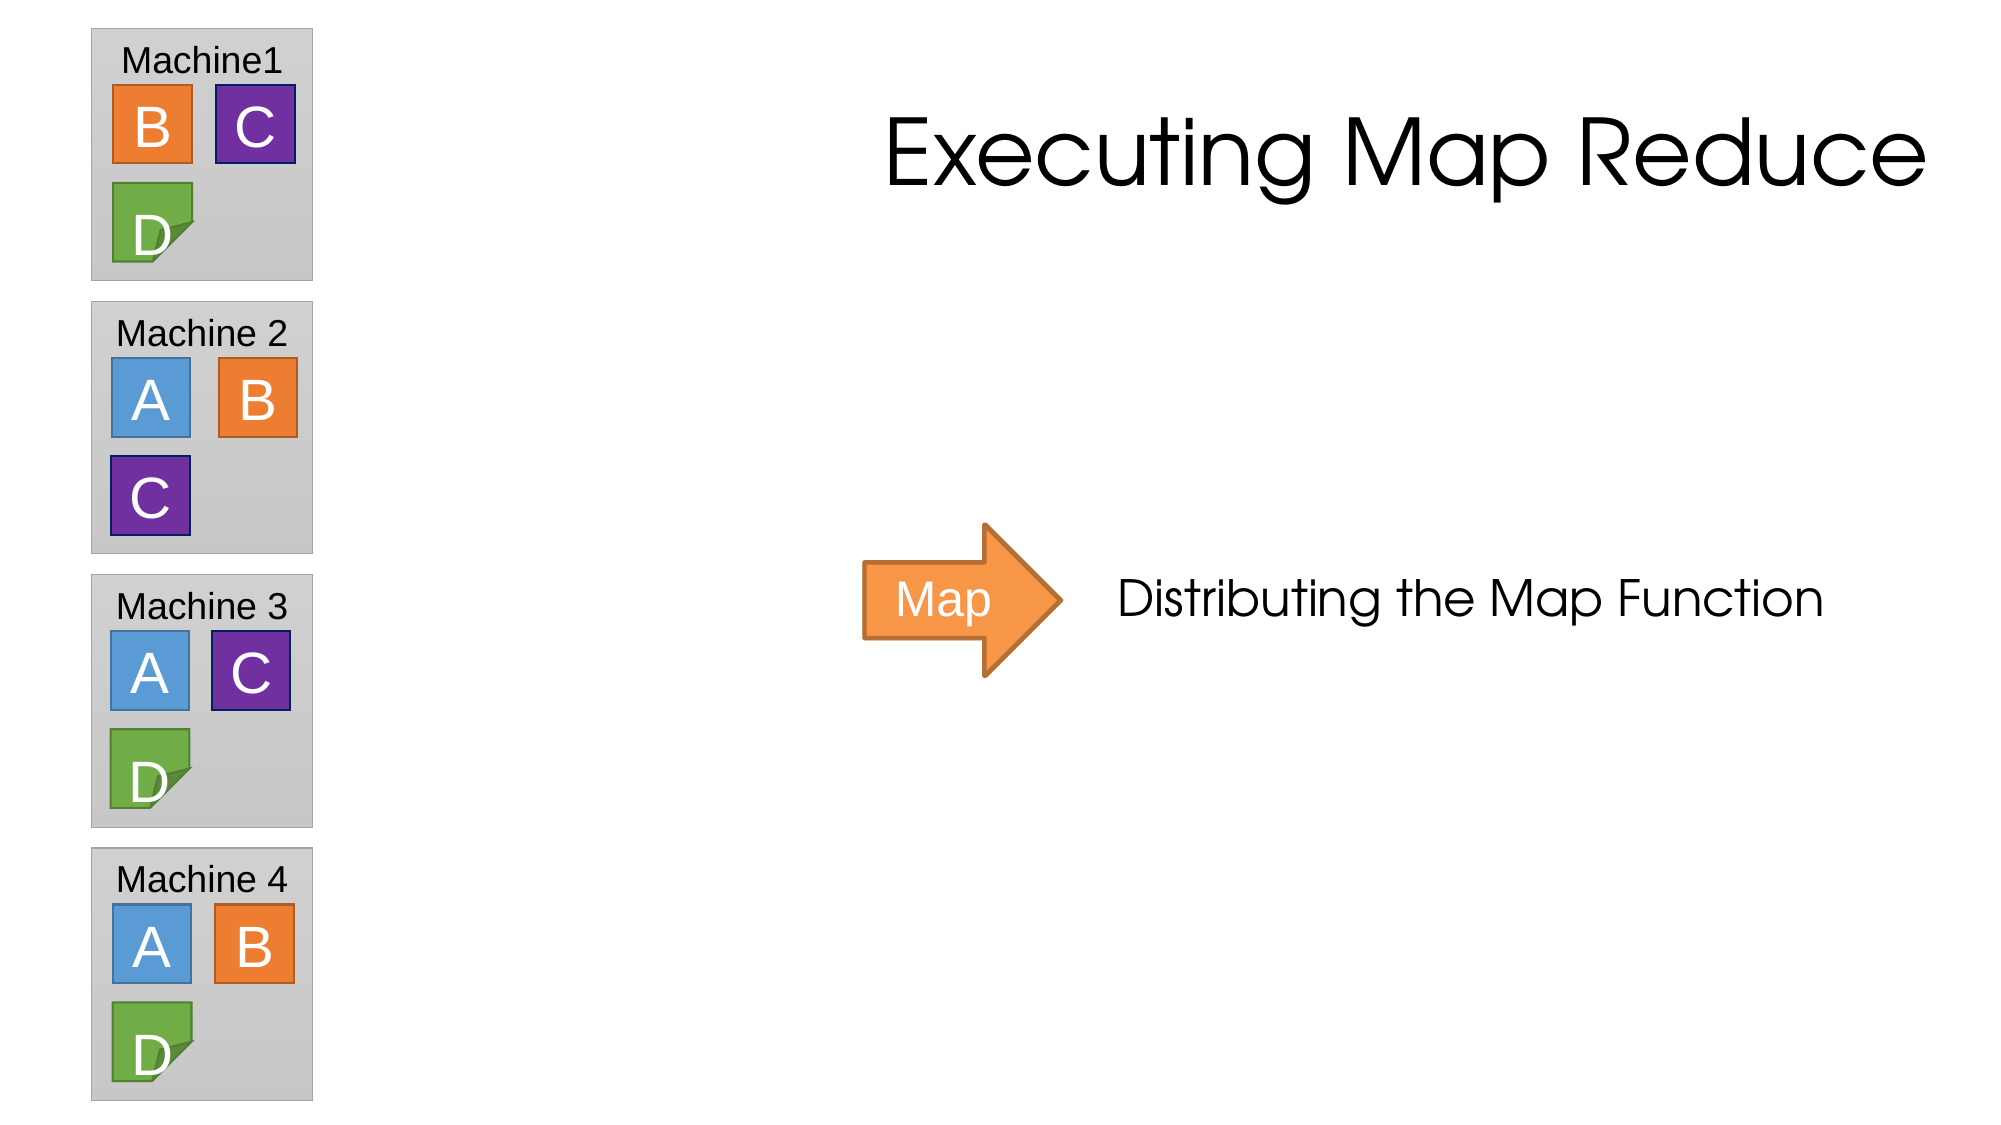

Machine1
B
C
D
# Executing Map Reduce
Machine 2
A
B
C
Map
Map
Map
Map
Distributing the Map Function
Machine 3
A
C
D
Machine 4
A
B
D